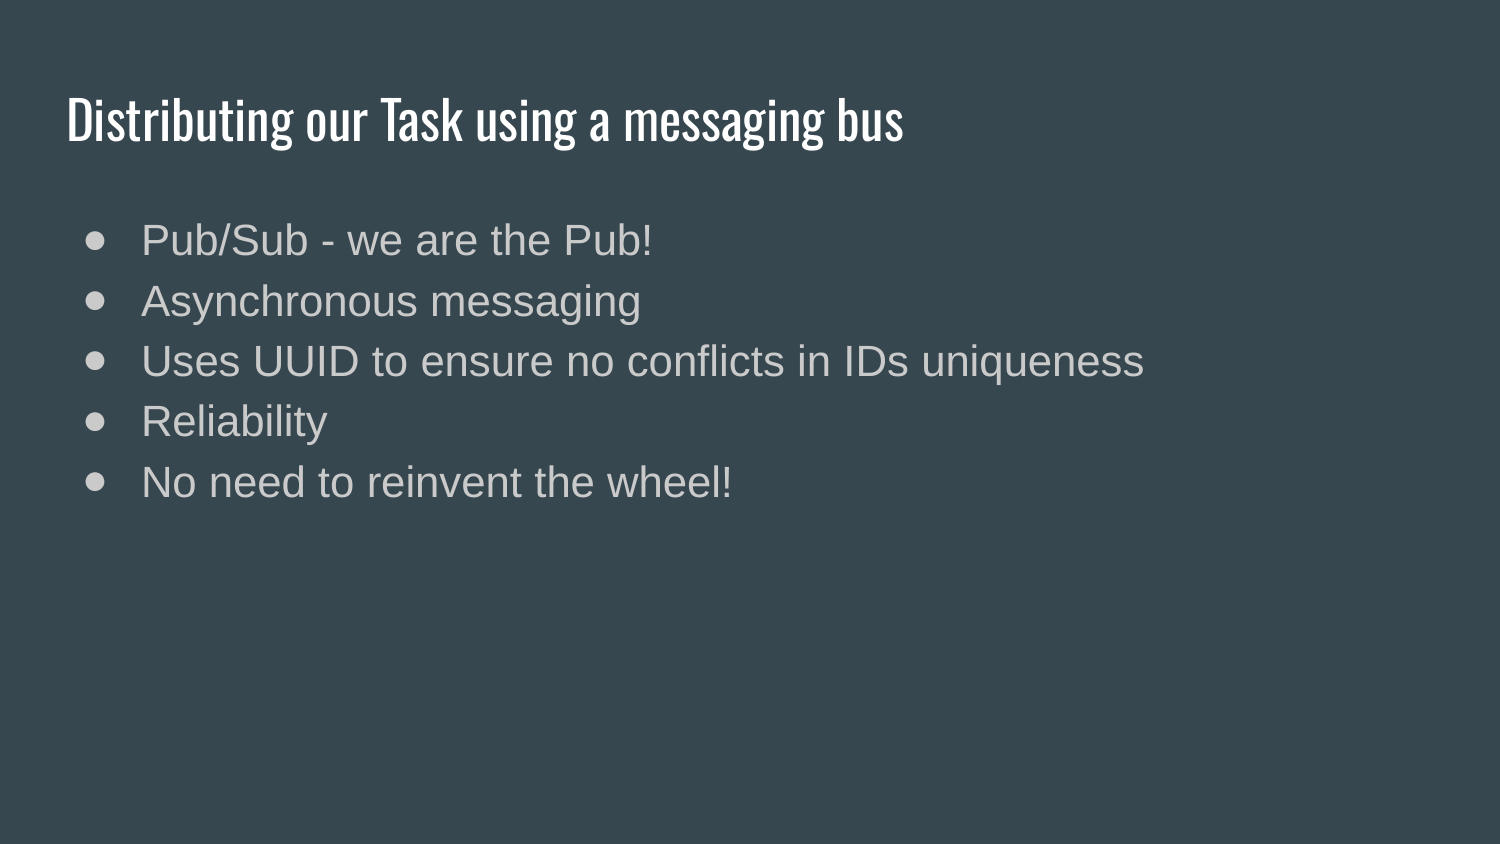

# Distributing our Task using a messaging bus
Pub/Sub - we are the Pub!
Asynchronous messaging
Uses UUID to ensure no conflicts in IDs uniqueness
Reliability
No need to reinvent the wheel!